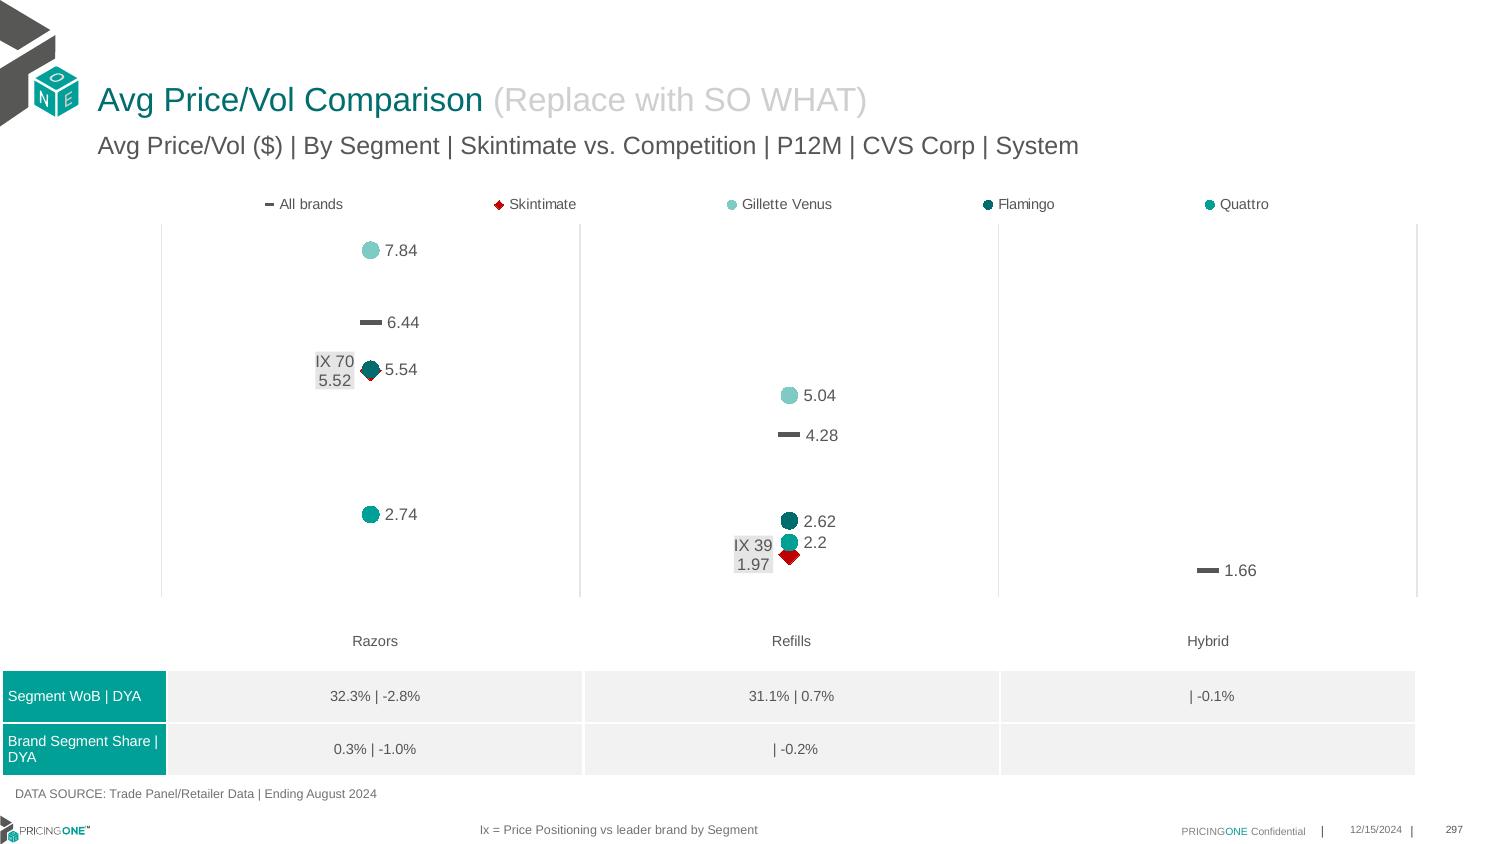

# Avg Price/Vol Comparison (Replace with SO WHAT)
Avg Price/Vol ($) | By Segment | Skintimate vs. Competition | P12M | CVS Corp | System

### Chart

| Category | All brands | Skintimate | Gillette Venus | Flamingo | Quattro |
|---|---|---|---|---|---|
| IX 70 | 6.44 | 5.52 | 7.84 | 5.54 | 2.74 |
| IX 39 | 4.28 | 1.97 | 5.04 | 2.62 | 2.2 |
| None | 1.66 | None | None | None | None |
|  | Razors | Refills | Hybrid |
| --- | --- | --- | --- |
| Segment WoB | DYA | 32.3% | -2.8% | 31.1% | 0.7% | | -0.1% |
| Brand Segment Share | DYA | 0.3% | -1.0% | | -0.2% |  |
DATA SOURCE: Trade Panel/Retailer Data | Ending August 2024
Ix = Price Positioning vs leader brand by Segment
12/15/2024
297